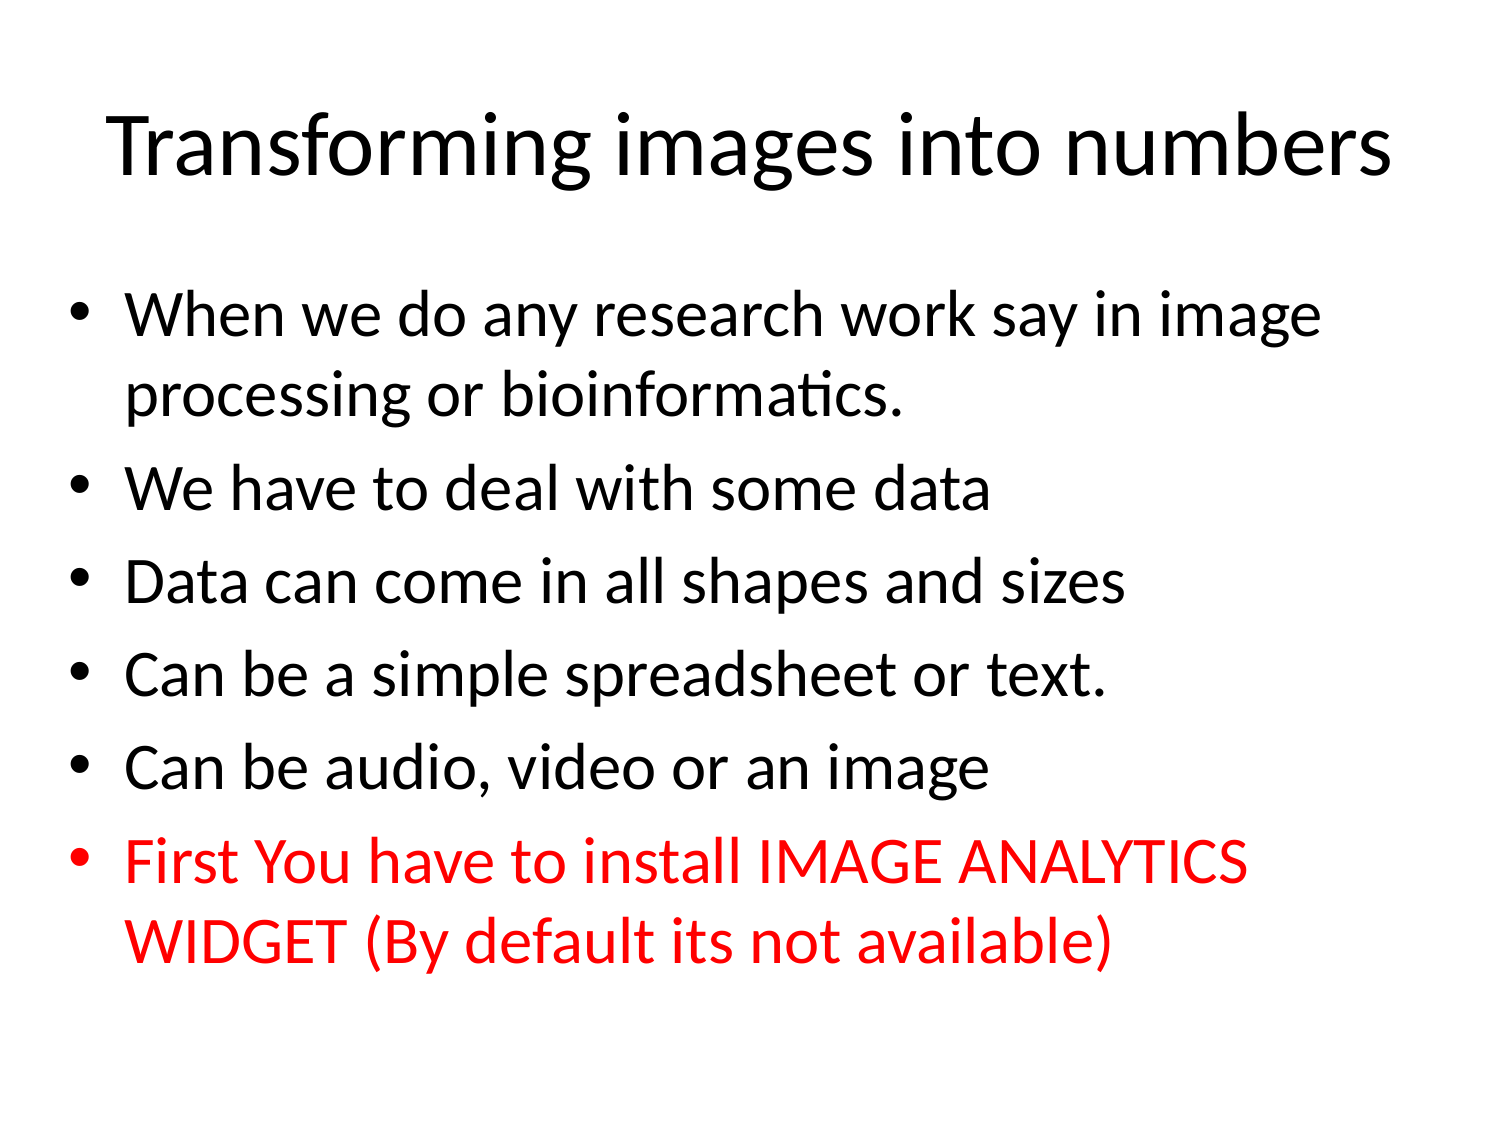

# Transforming images into numbers
When we do any research work say in image processing or bioinformatics.
We have to deal with some data
Data can come in all shapes and sizes
Can be a simple spreadsheet or text.
Can be audio, video or an image
First You have to install IMAGE ANALYTICS WIDGET (By default its not available)